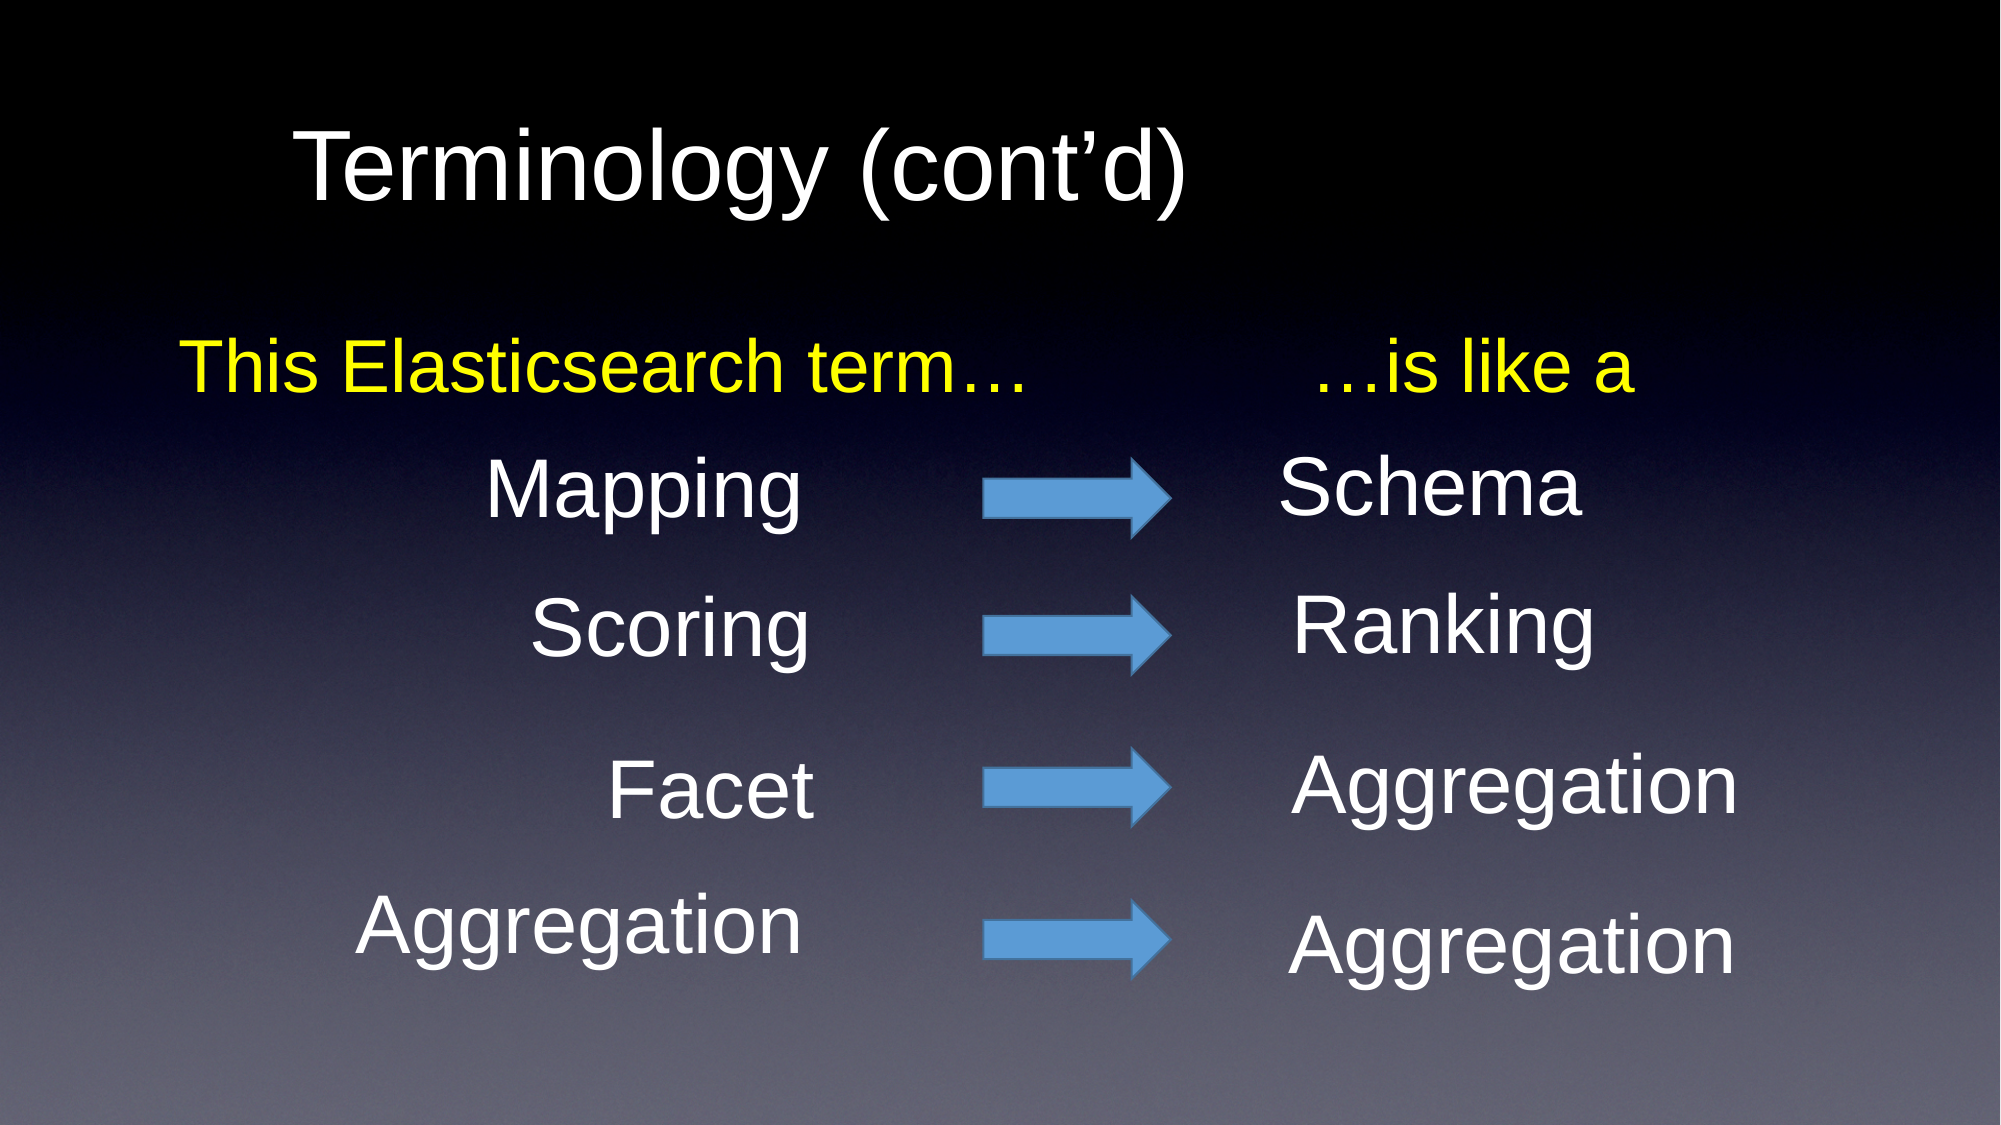

# Terminology (cont’d)
This Elasticsearch term…
…is like a
Schema
Mapping

Ranking
Scoring

Aggregation
Facet

Aggregation
Aggregation